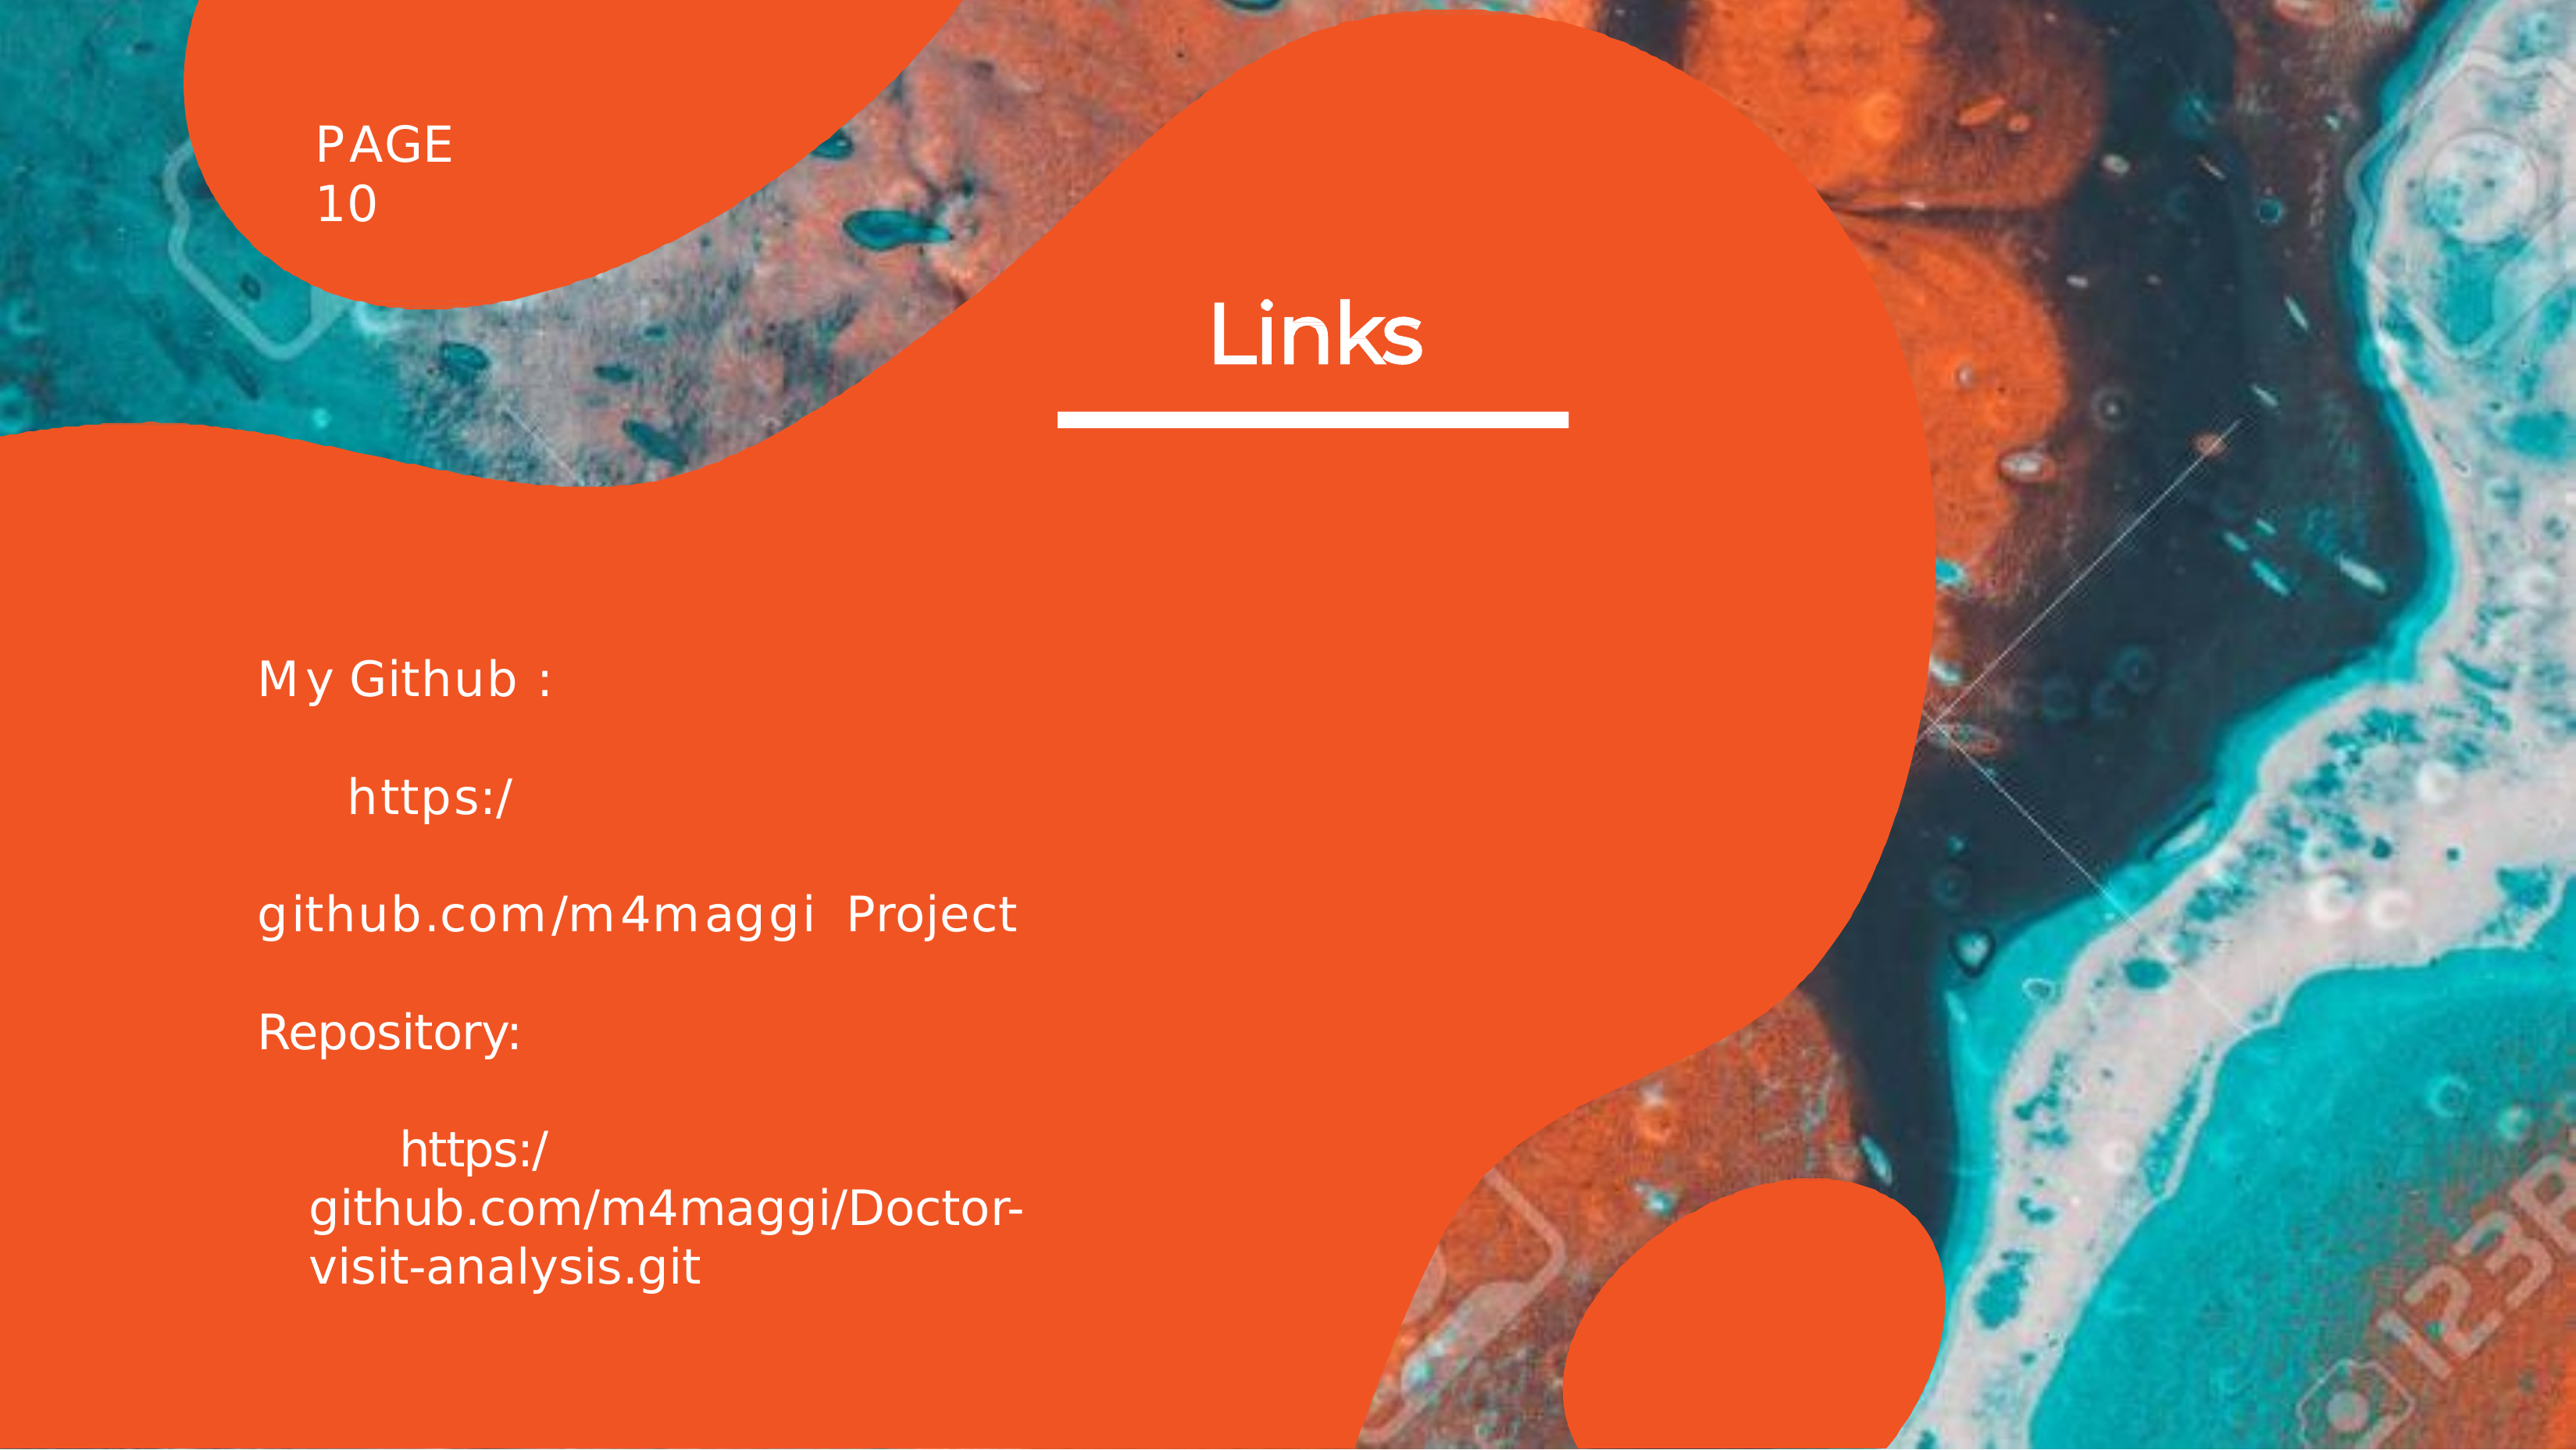

# PAGE 10

My Github :
https:/ github.com/m4maggi  Project Repository:

https:/ github.com/m4maggi/Doctor-visit-analysis.git